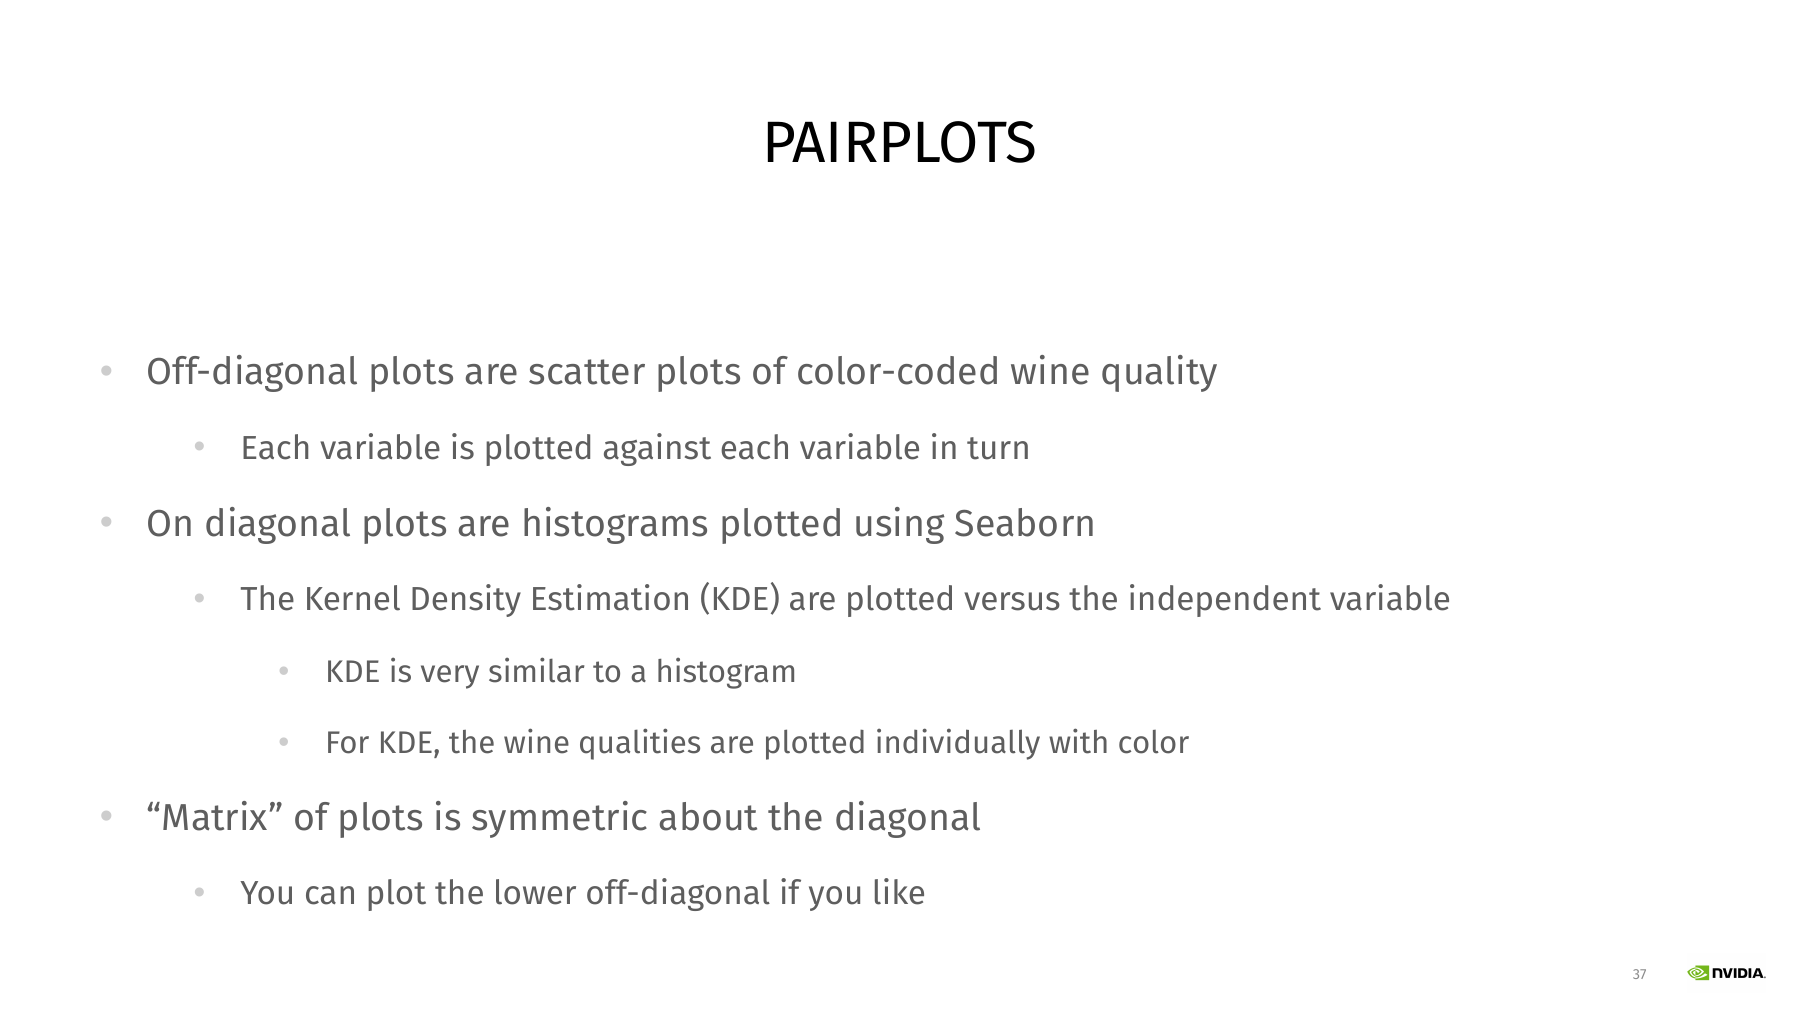

# PAIRPLOTS

Off-diagonal plots are scatter plots of color-coded wine quality
Each variable is plotted against each variable in turn
On diagonal plots are histograms plotted using Seaborn
The Kernel Density Estimation (KDE) are plotted versus the independent variable
KDE is very similar to a histogram
For KDE, the wine qualities are plotted individually with color
“Matrix” of plots is symmetric about the diagonal
You can plot the lower off-diagonal if you like